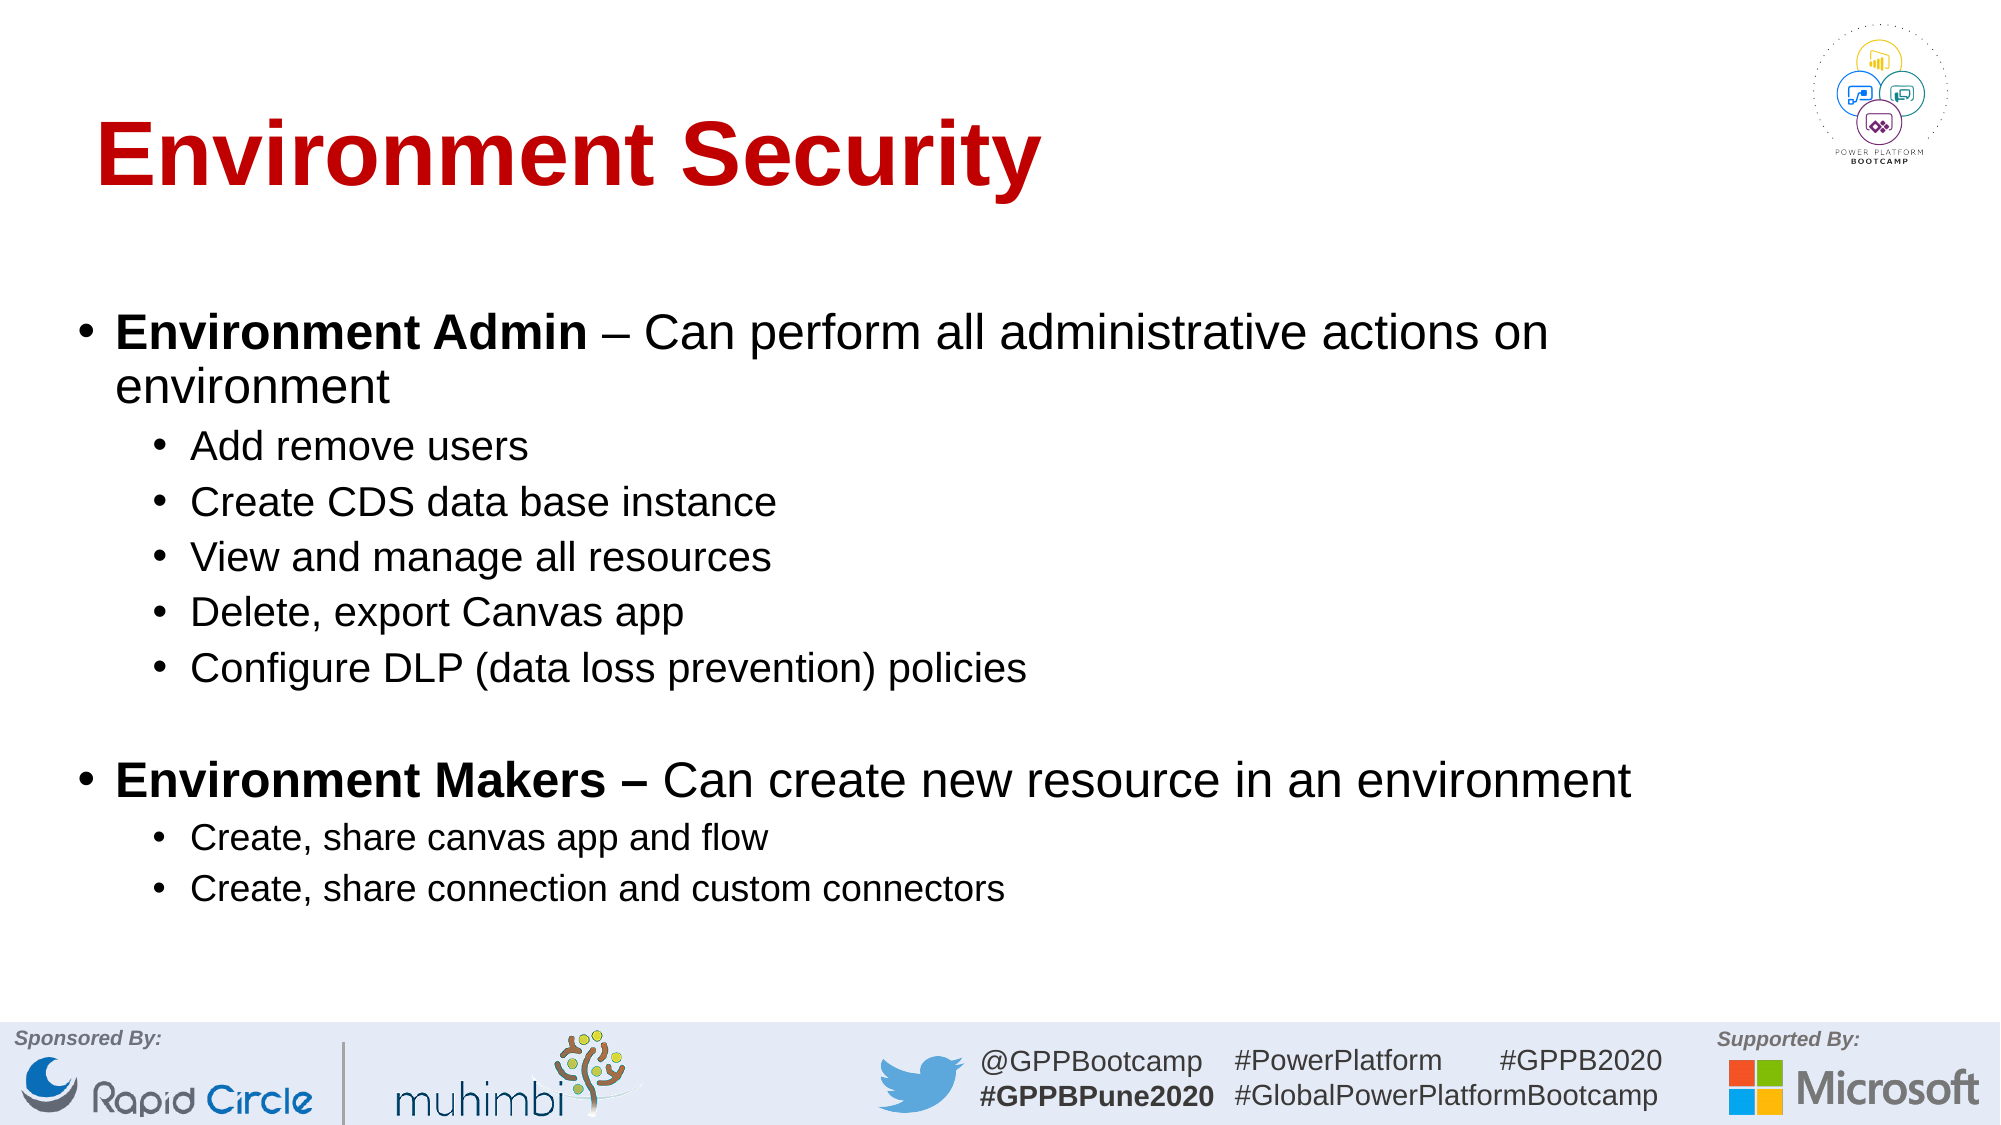

# Environment Security
Environment Admin – Can perform all administrative actions on environment
Add remove users
Create CDS data base instance
View and manage all resources
Delete, export Canvas app
Configure DLP (data loss prevention) policies

Environment Makers – Can create new resource in an environment
Create, share canvas app and flow
Create, share connection and custom connectors